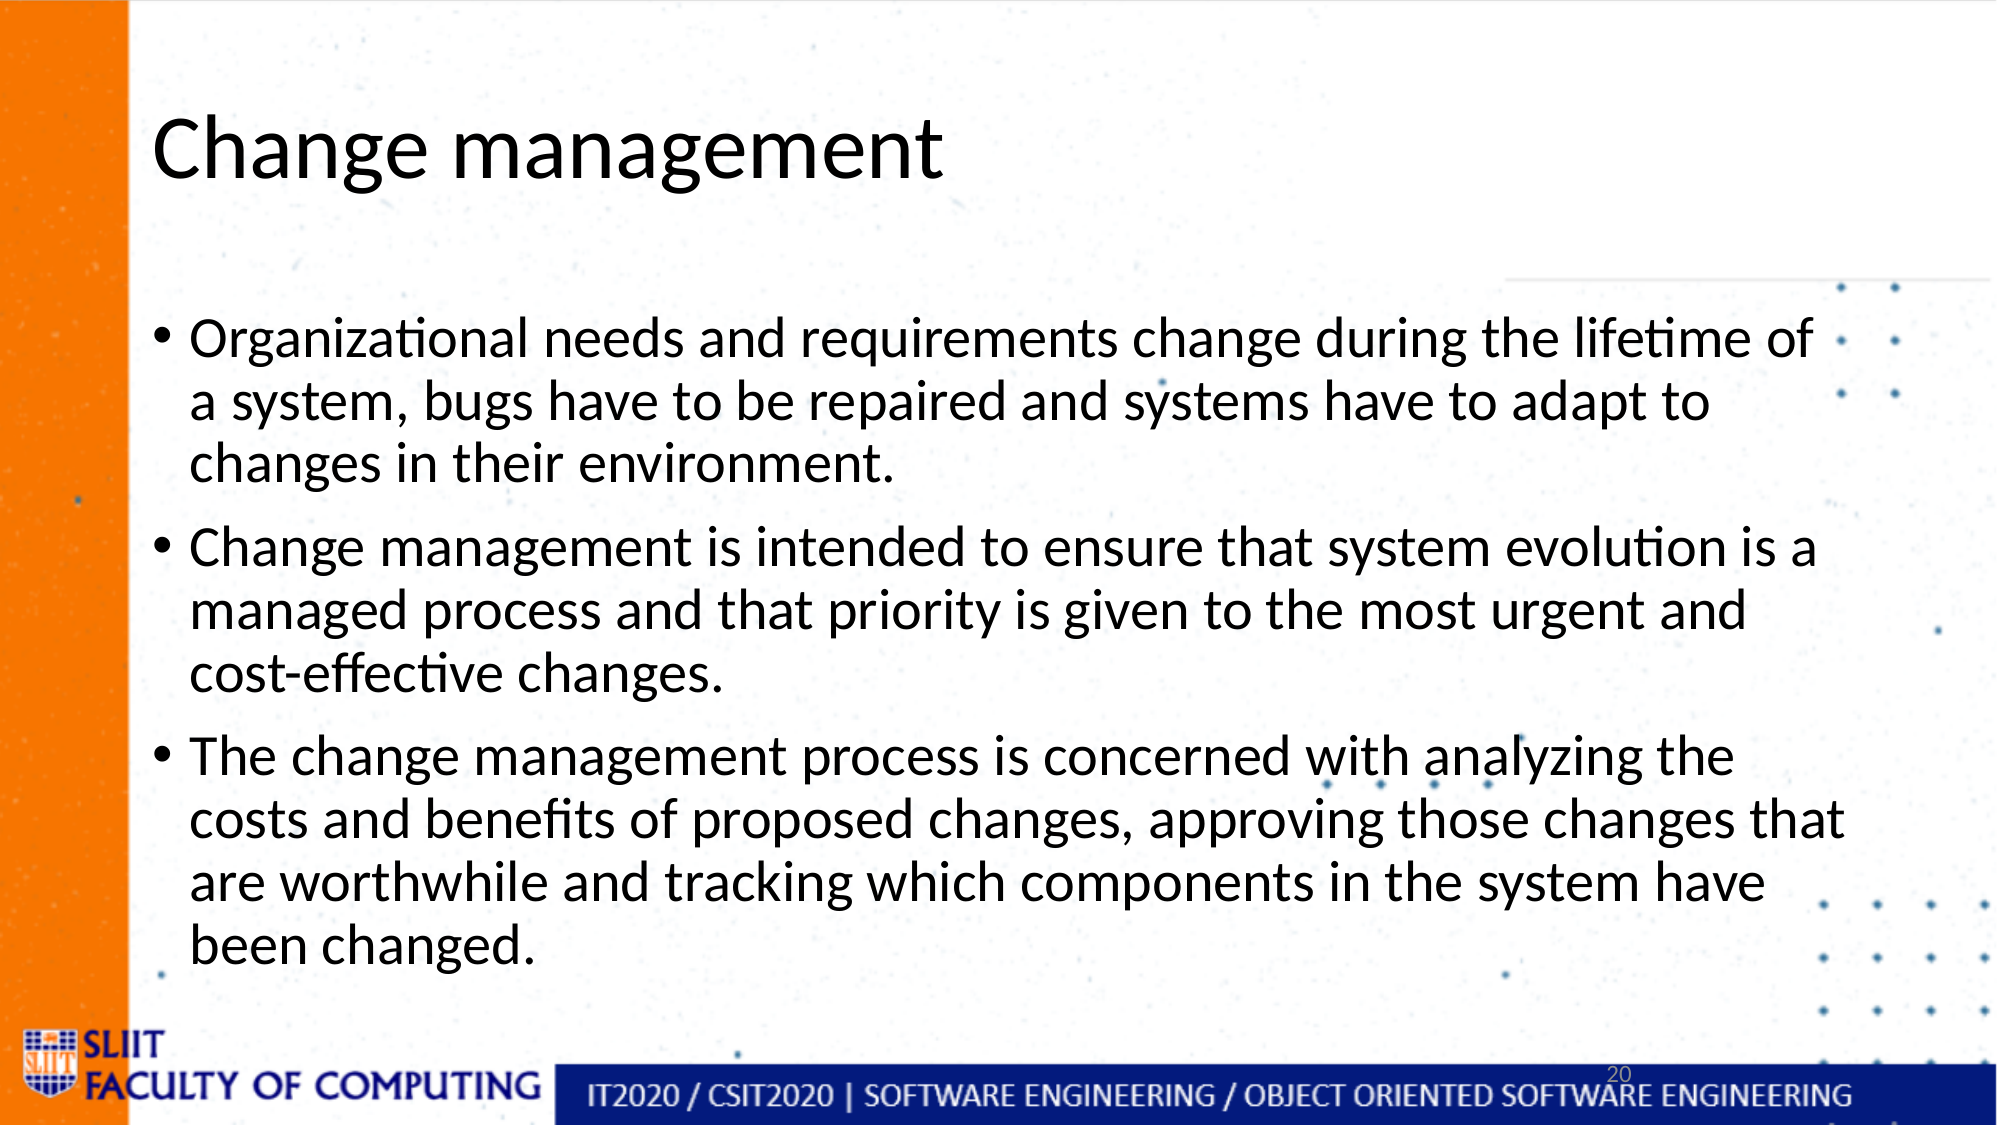

# Change management
Organizational needs and requirements change during the lifetime of a system, bugs have to be repaired and systems have to adapt to changes in their environment.
Change management is intended to ensure that system evolution is a managed process and that priority is given to the most urgent and cost-effective changes.
The change management process is concerned with analyzing the costs and benefits of proposed changes, approving those changes that are worthwhile and tracking which components in the system have been changed.

20